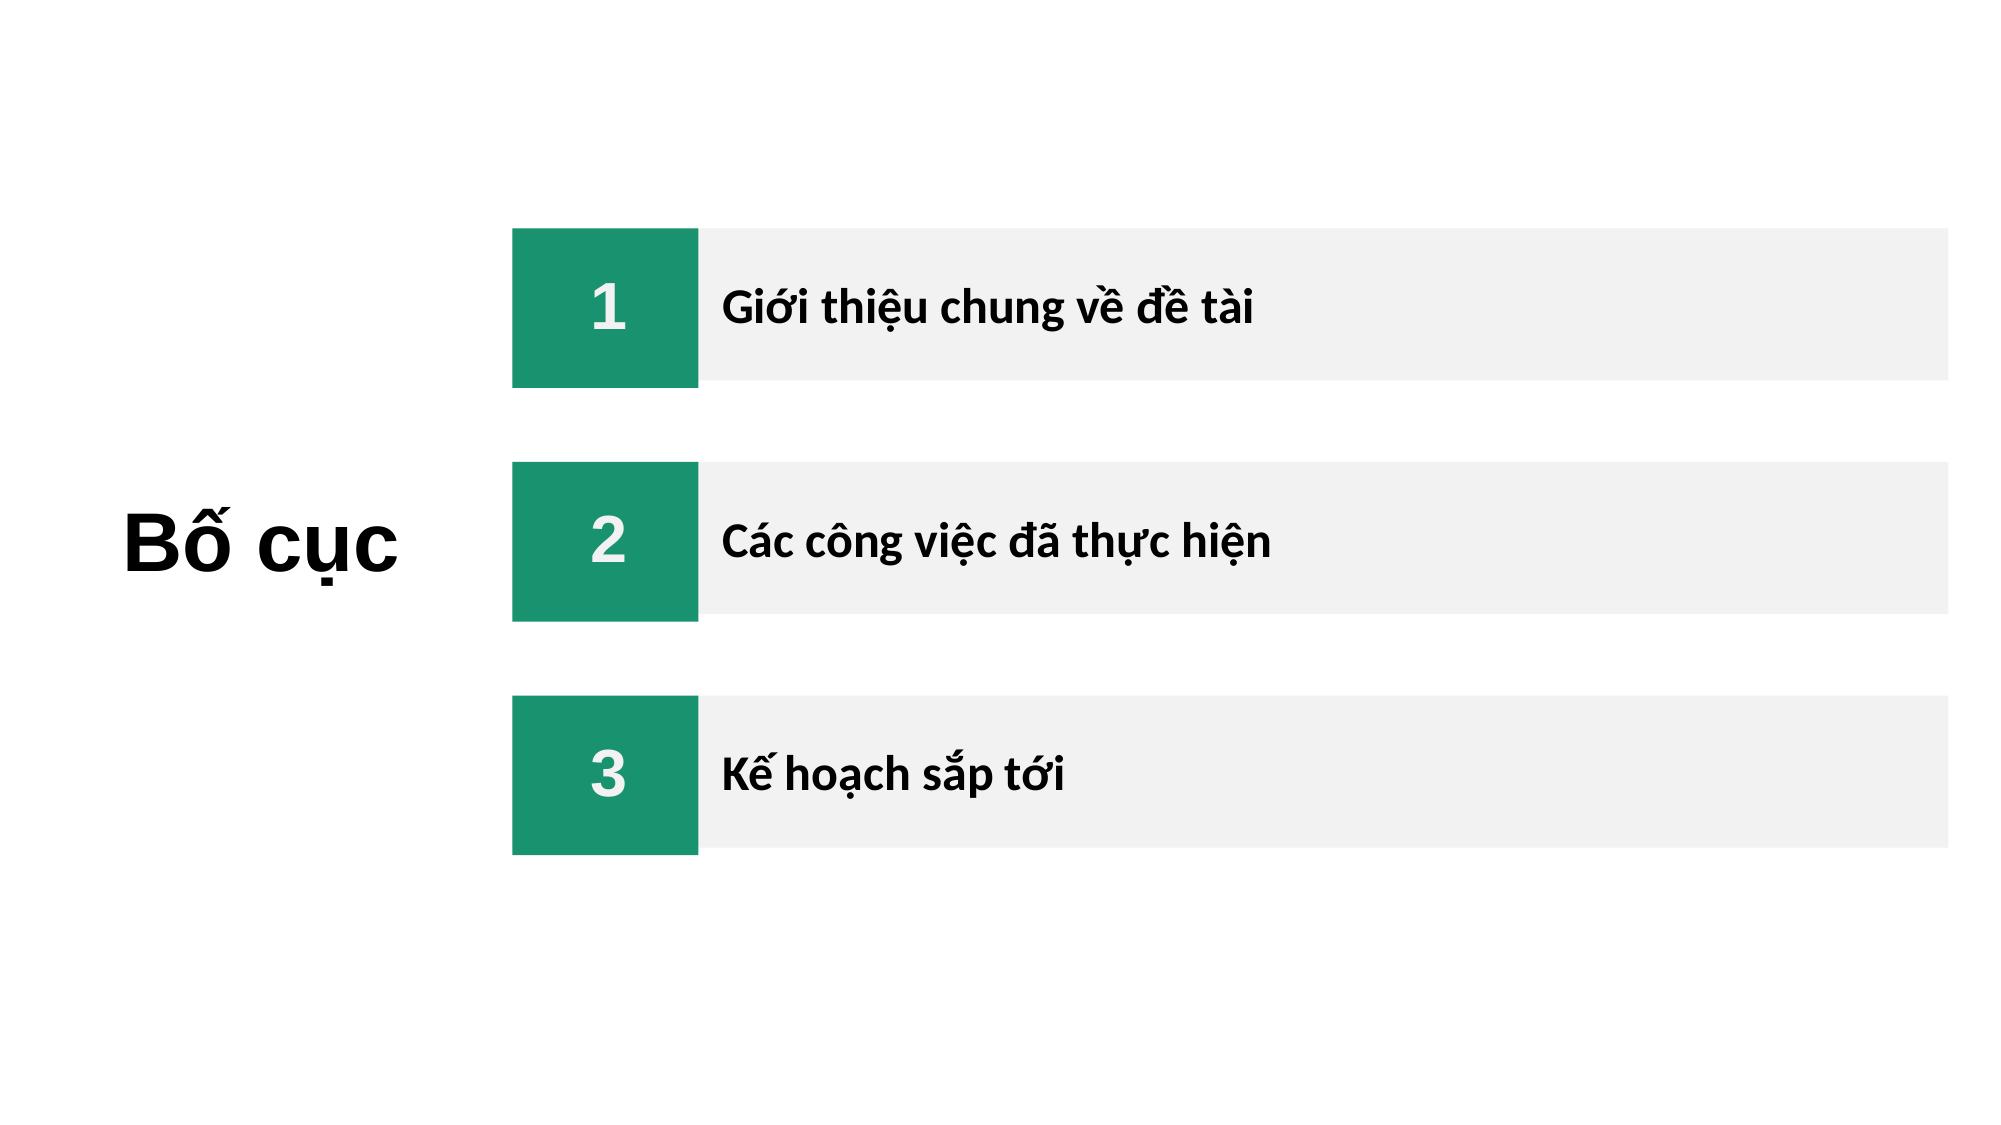

1
Giới thiệu chung về đề tài

Bố cục
2
Các công việc đã thực hiện

3
Kế hoạch sắp tới